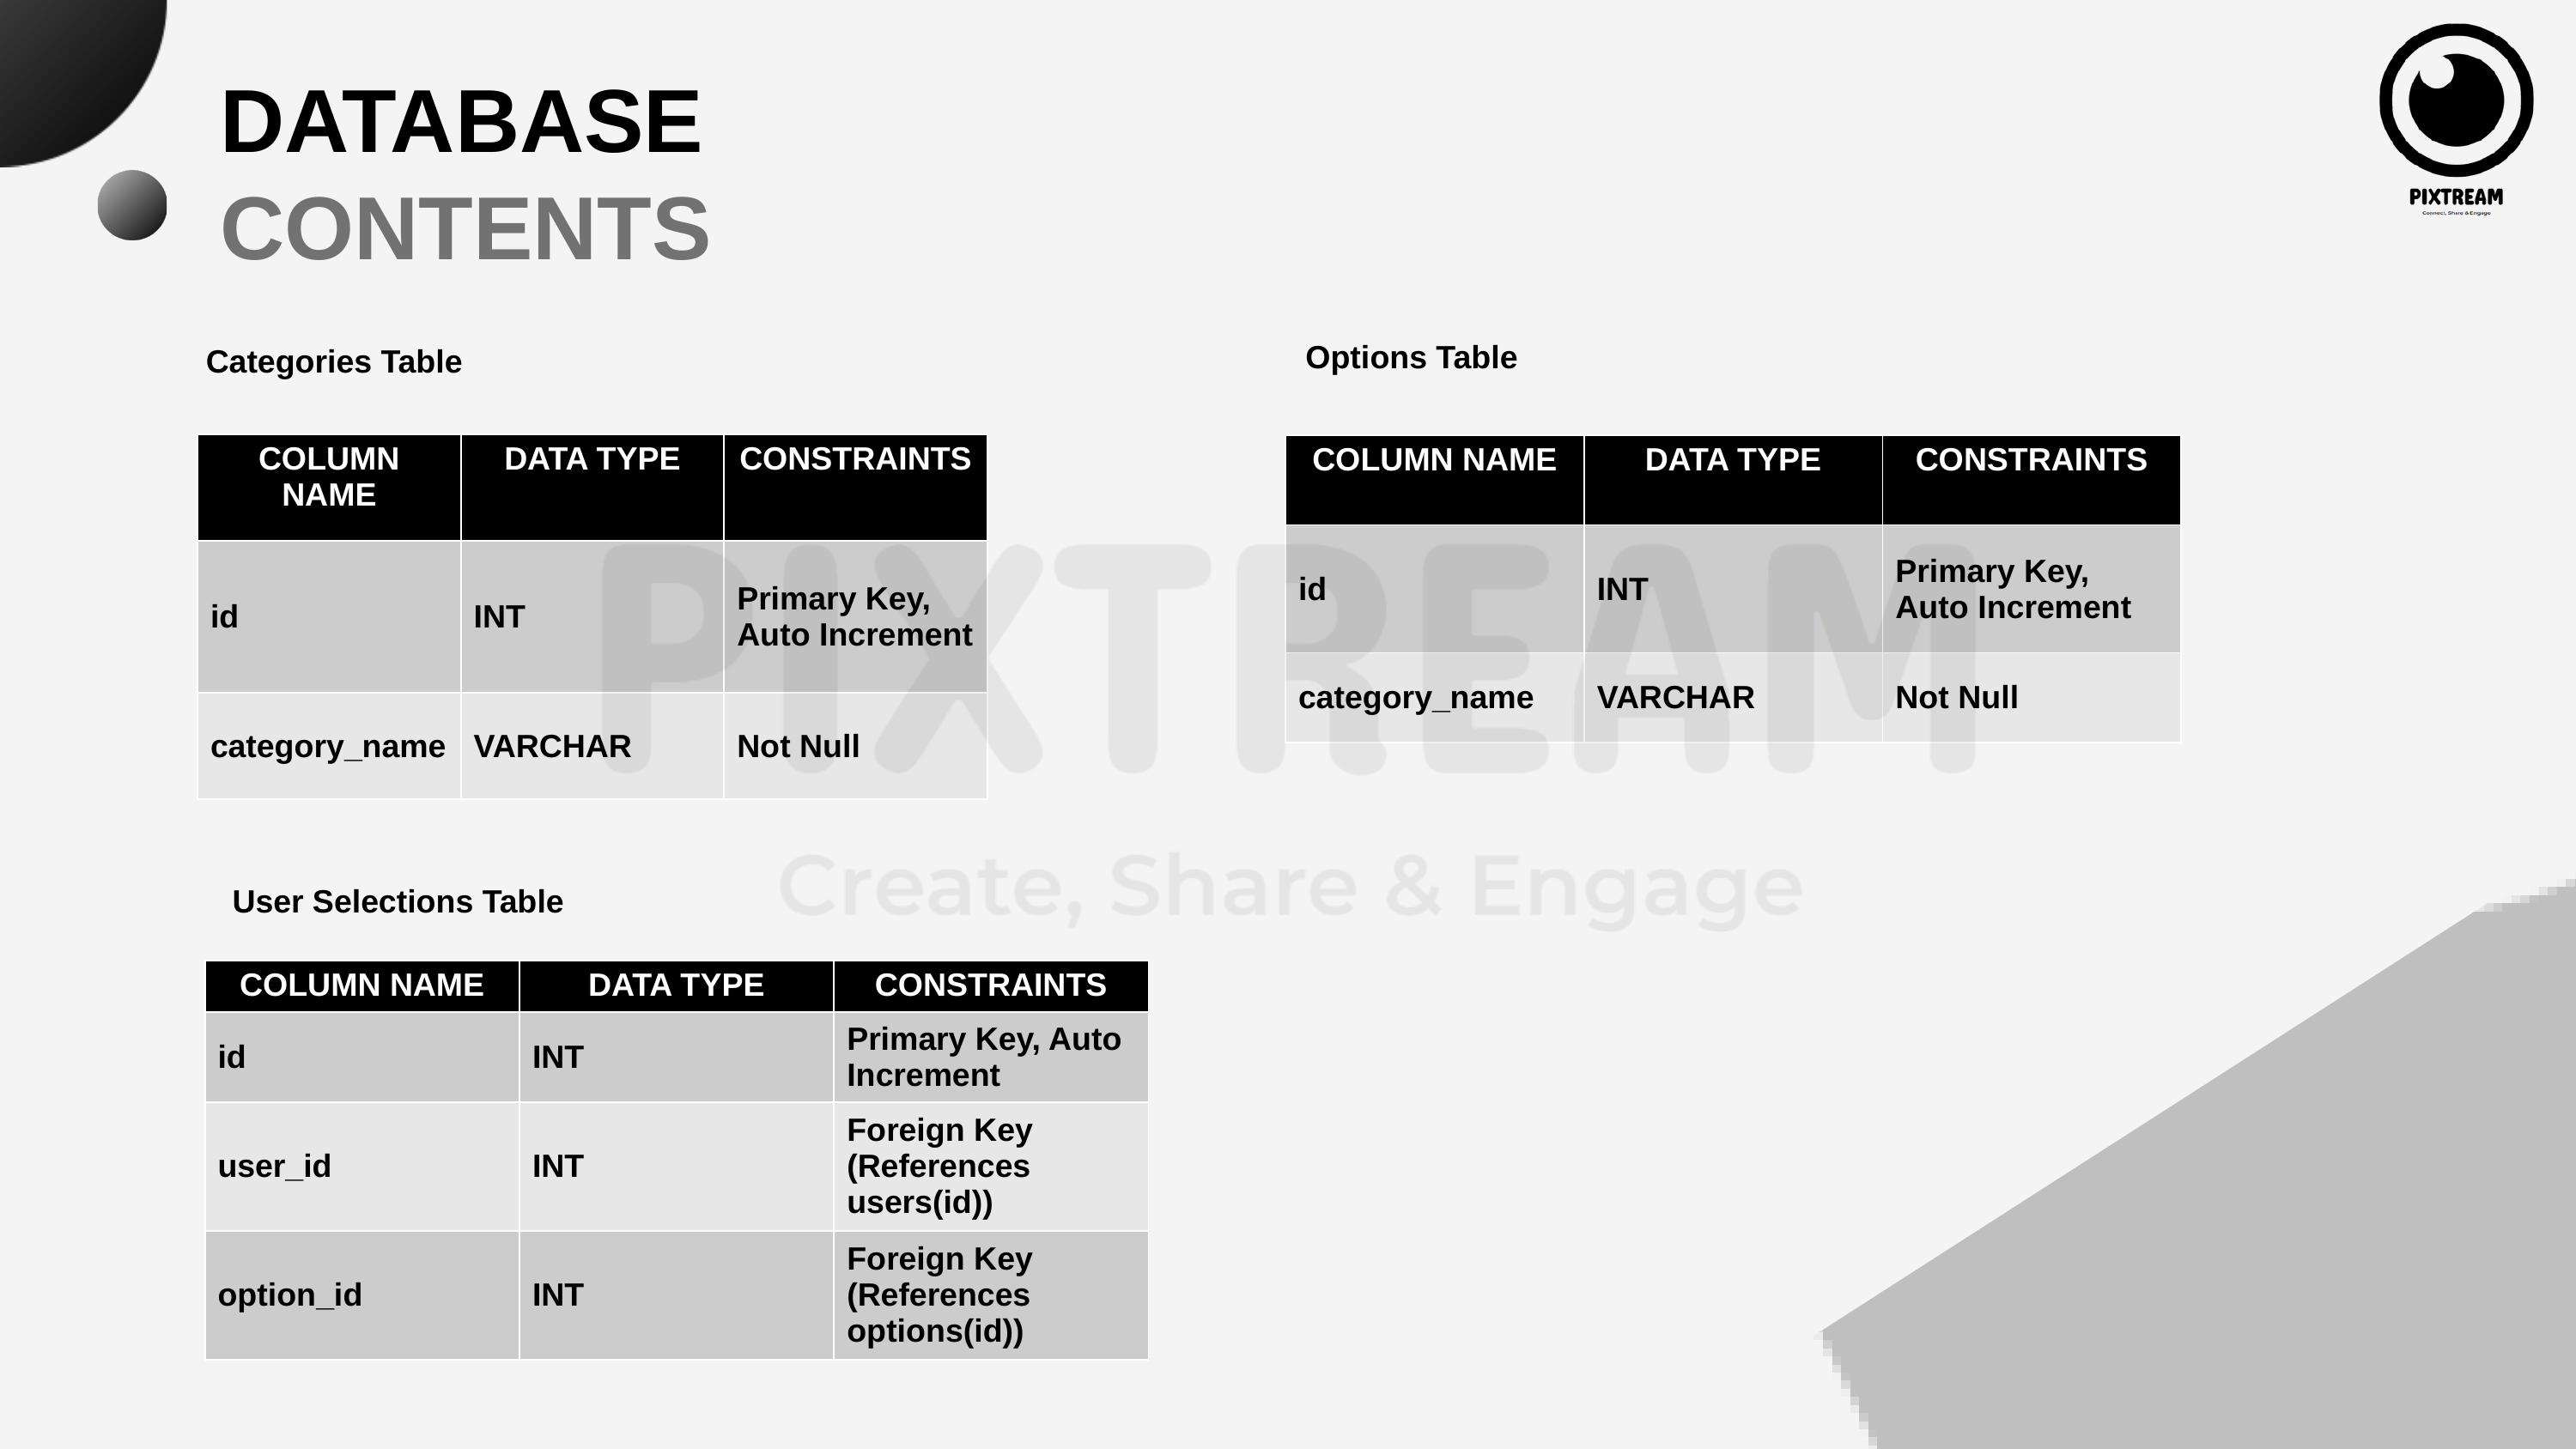

DATABASE
CONTENTS

Options Table
Categories Table
| COLUMN NAME | DATA TYPE | CONSTRAINTS |
| --- | --- | --- |
| id | INT | Primary Key, Auto Increment |
| category\_name | VARCHAR | Not Null |
| COLUMN NAME | DATA TYPE | CONSTRAINTS |
| --- | --- | --- |
| id | INT | Primary Key, Auto Increment |
| category\_name | VARCHAR | Not Null |

User Selections Table

| COLUMN NAME | DATA TYPE | CONSTRAINTS |
| --- | --- | --- |
| id | INT | Primary Key, Auto Increment |
| user\_id | INT | Foreign Key (References users(id)) |
| option\_id | INT | Foreign Key (References options(id)) |